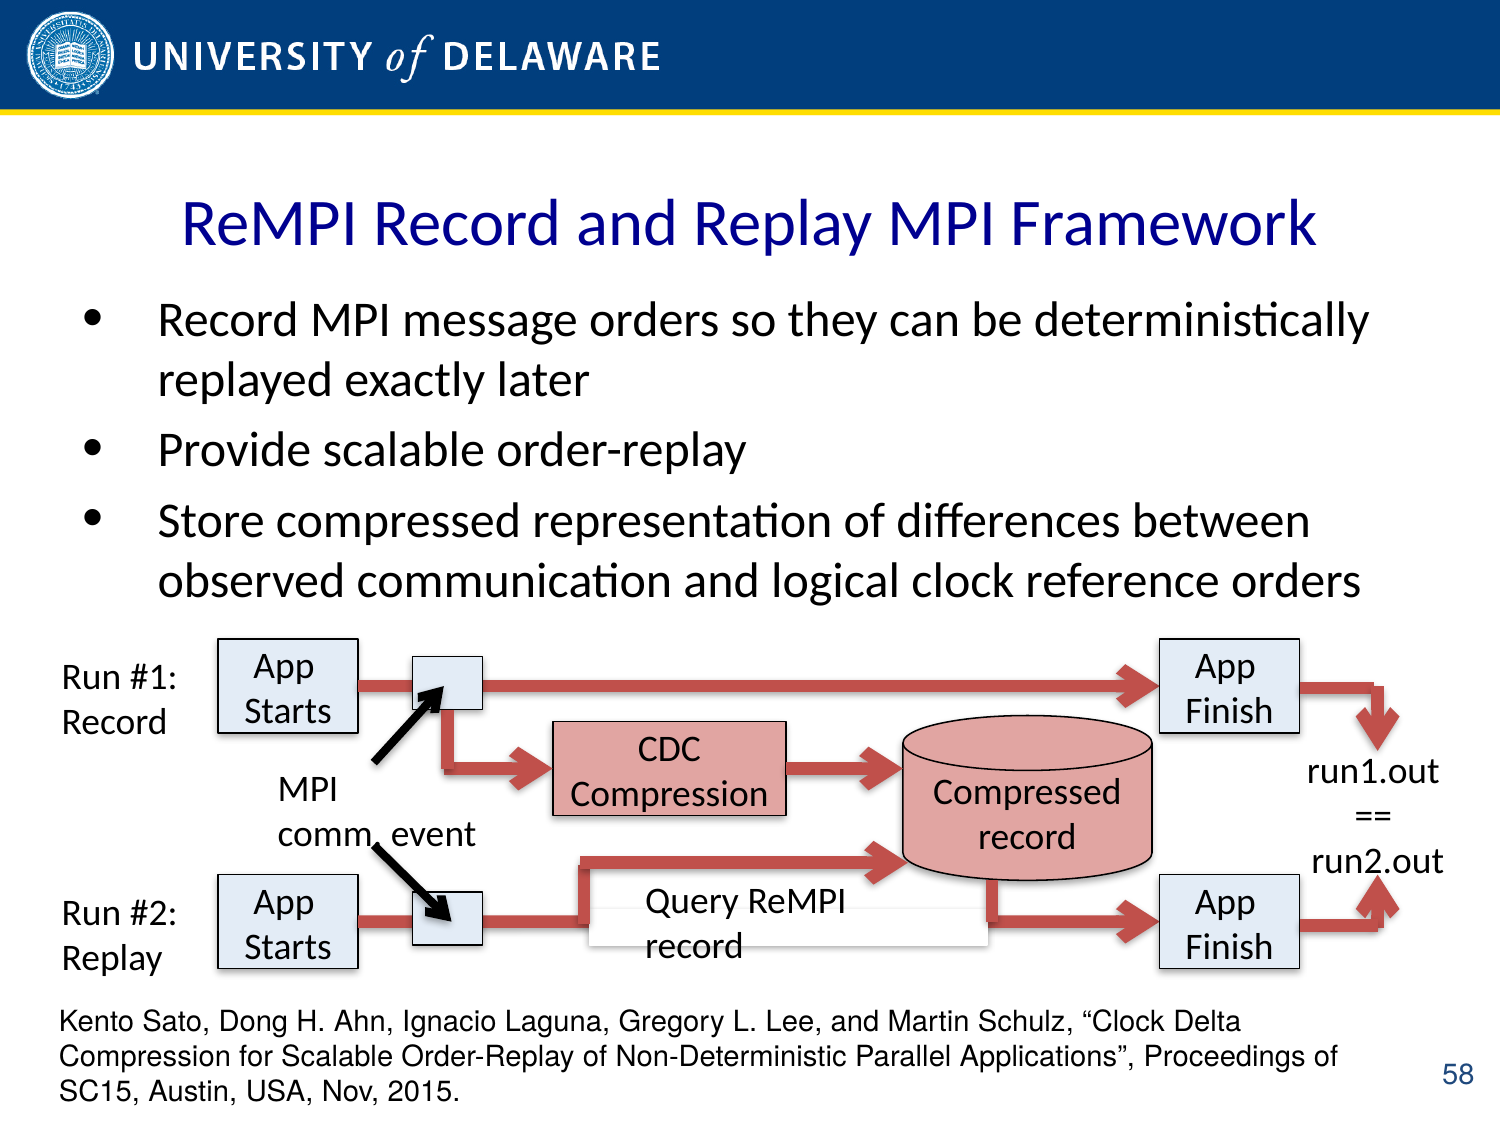

# ReMPI Record and Replay MPI Framework
Record MPI message orders so they can be deterministically replayed exactly later
Provide scalable order-replay
Store compressed representation of differences between observed communication and logical clock reference orders
App
Starts
App
Finish
Run #1:
Record

Compressed record
CDC Compression
run1.out
==
run2.out
MPI
comm. event
Query ReMPI
record
App
Starts
App
Finish
Run #2:
Replay

Kento Sato, Dong H. Ahn, Ignacio Laguna, Gregory L. Lee, and Martin Schulz, “Clock Delta Compression for Scalable Order-Replay of Non-Deterministic Parallel Applications”, Proceedings of SC15, Austin, USA, Nov, 2015.
58